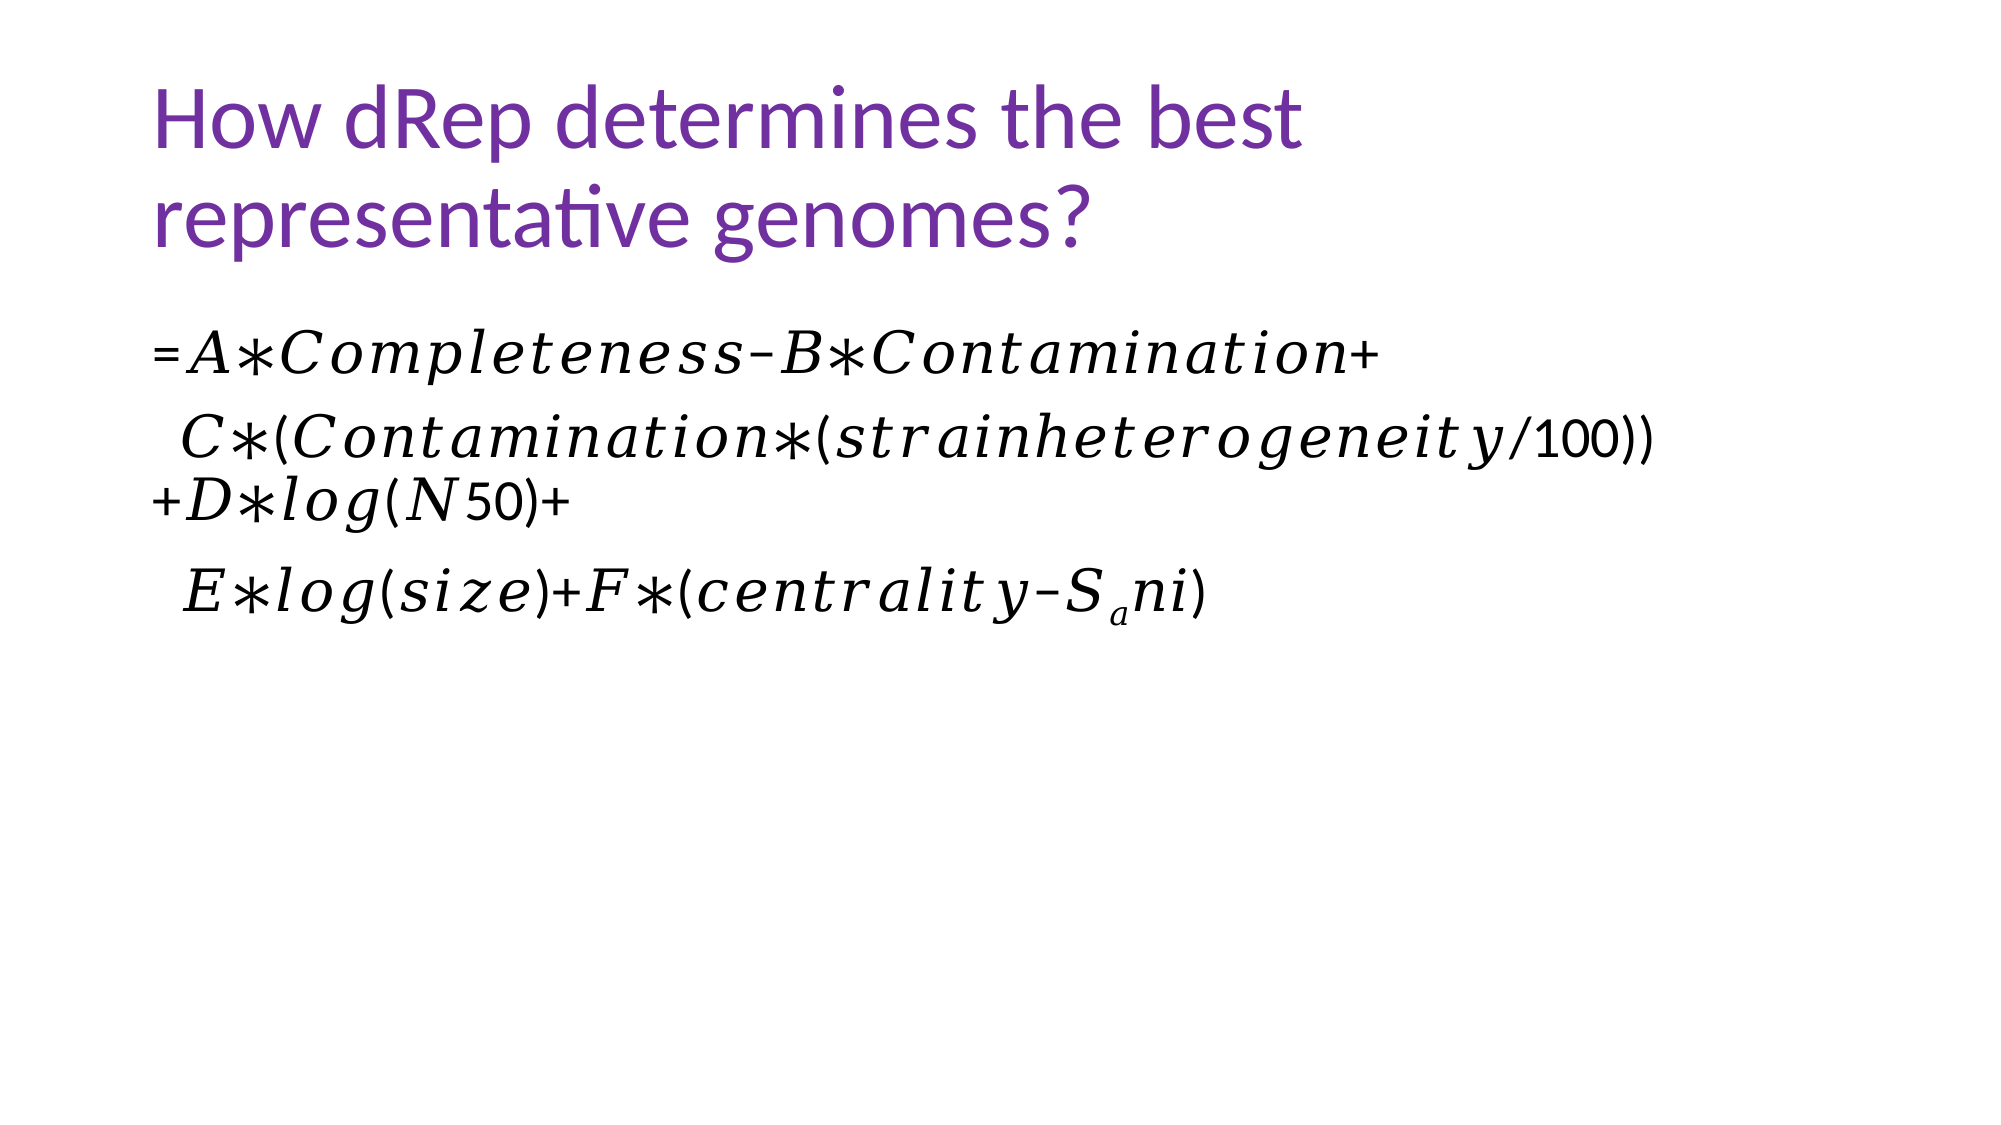

# How dRep determines the best representative genomes?
=𝐴∗𝐶𝑜𝑚𝑝𝑙𝑒𝑡𝑒𝑛𝑒𝑠𝑠−𝐵∗𝐶𝑜𝑛𝑡𝑎𝑚𝑖𝑛𝑎𝑡𝑖𝑜𝑛+
  𝐶∗(𝐶𝑜𝑛𝑡𝑎𝑚𝑖𝑛𝑎𝑡𝑖𝑜𝑛∗(𝑠𝑡𝑟𝑎𝑖𝑛ℎ𝑒𝑡𝑒𝑟𝑜𝑔𝑒𝑛𝑒𝑖𝑡𝑦/100))+𝐷∗𝑙𝑜𝑔(𝑁50)+
  𝐸∗𝑙𝑜𝑔(𝑠𝑖𝑧𝑒)+𝐹∗(𝑐𝑒𝑛𝑡𝑟𝑎𝑙𝑖𝑡𝑦−𝑆𝑎𝑛𝑖)